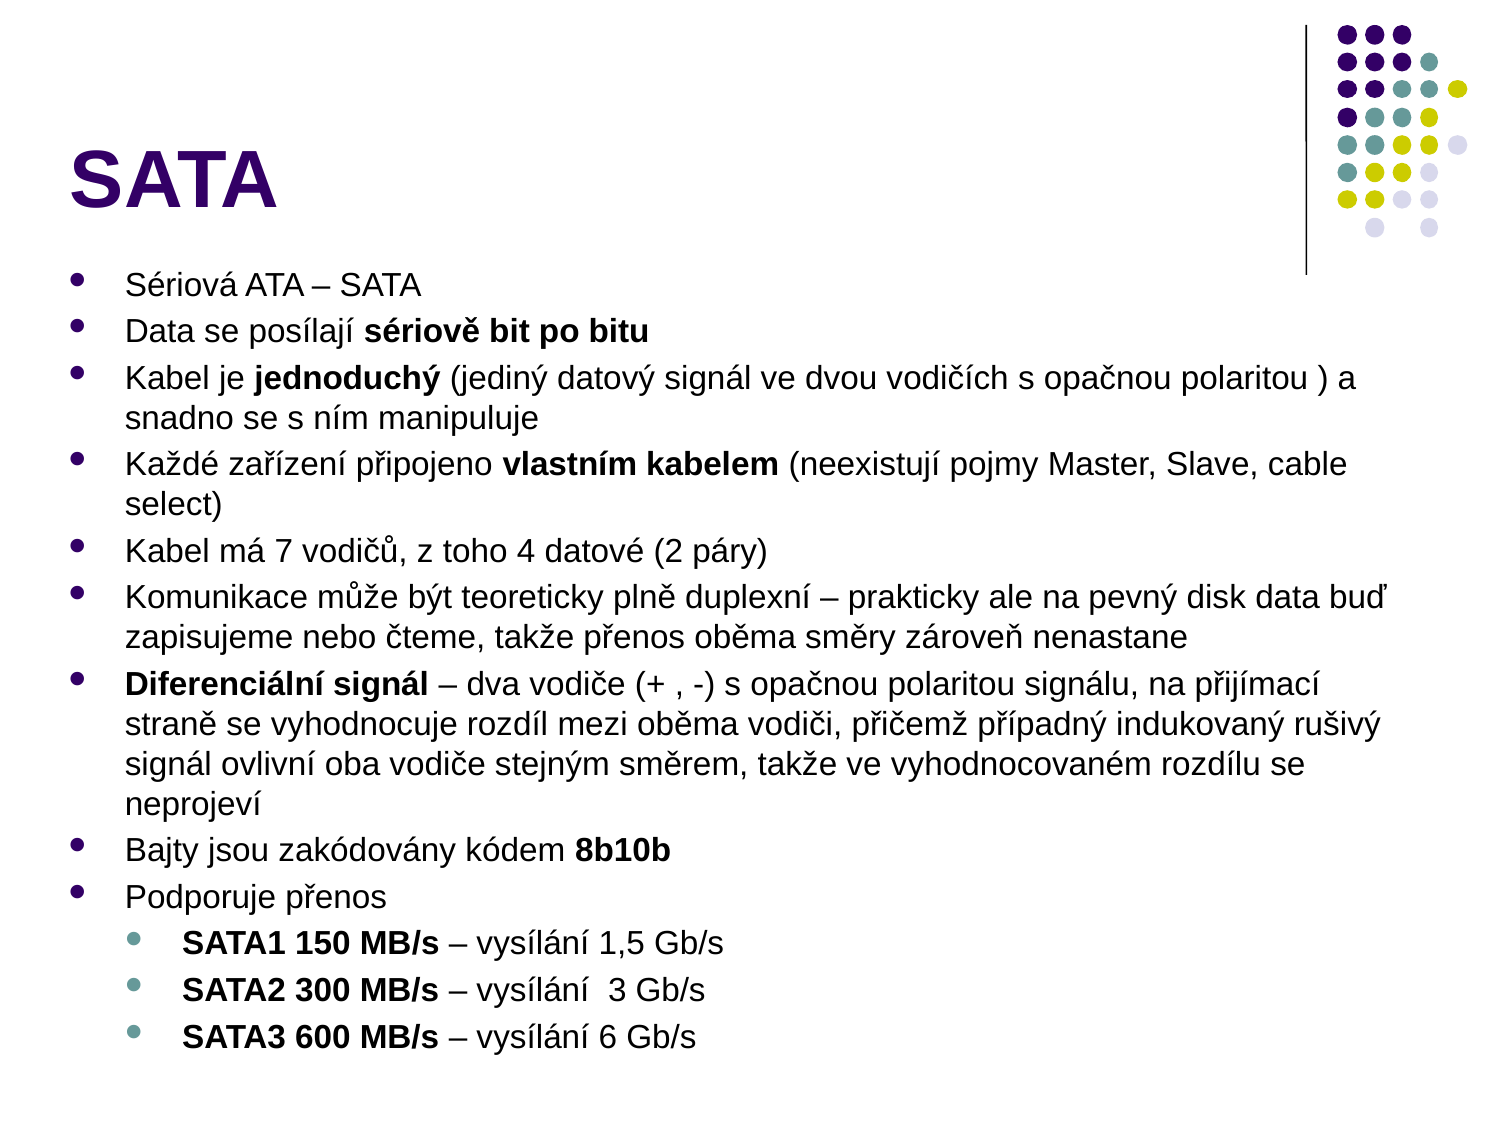

# SATA
Sériová ATA – SATA
Data se posílají sériově bit po bitu
Kabel je jednoduchý (jediný datový signál ve dvou vodičích s opačnou polaritou ) a snadno se s ním manipuluje
Každé zařízení připojeno vlastním kabelem (neexistují pojmy Master, Slave, cable select)
Kabel má 7 vodičů, z toho 4 datové (2 páry)
Komunikace může být teoreticky plně duplexní – prakticky ale na pevný disk data buď zapisujeme nebo čteme, takže přenos oběma směry zároveň nenastane
Diferenciální signál – dva vodiče (+ , -) s opačnou polaritou signálu, na přijímací straně se vyhodnocuje rozdíl mezi oběma vodiči, přičemž případný indukovaný rušivý signál ovlivní oba vodiče stejným směrem, takže ve vyhodnocovaném rozdílu se neprojeví
Bajty jsou zakódovány kódem 8b10b
Podporuje přenos
SATA1 150 MB/s – vysílání 1,5 Gb/s
SATA2 300 MB/s – vysílání  3 Gb/s
SATA3 600 MB/s – vysílání 6 Gb/s